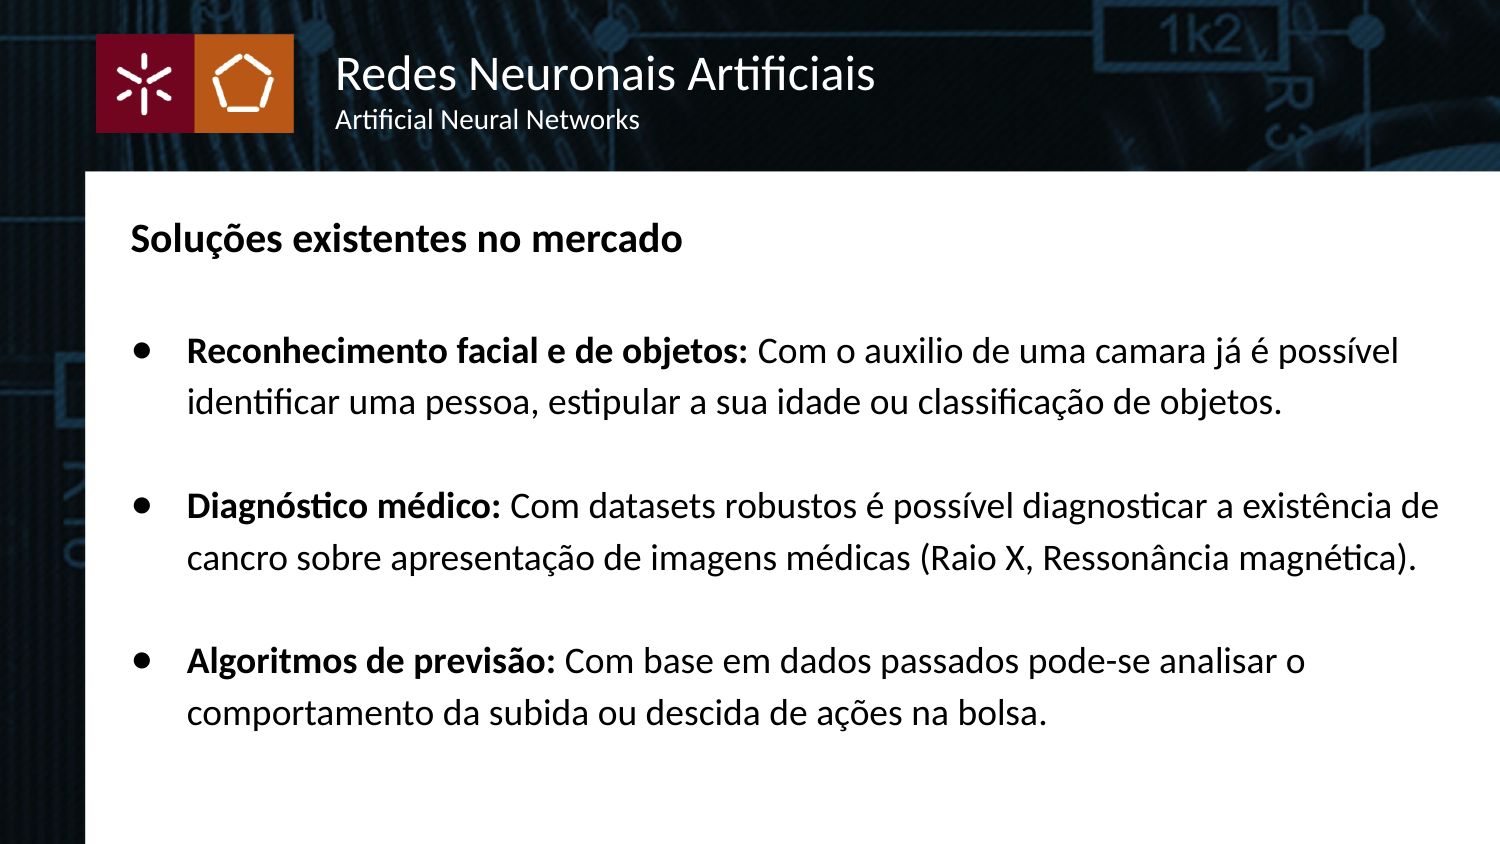

Redes Neuronais Artificiais
Artificial Neural Networks
Soluções existentes no mercado

Reconhecimento facial e de objetos: Com o auxilio de uma camara já é possível identificar uma pessoa, estipular a sua idade ou classificação de objetos.

Diagnóstico médico: Com datasets robustos é possível diagnosticar a existência de cancro sobre apresentação de imagens médicas (Raio X, Ressonância magnética).

Algoritmos de previsão: Com base em dados passados pode-se analisar o comportamento da subida ou descida de ações na bolsa.